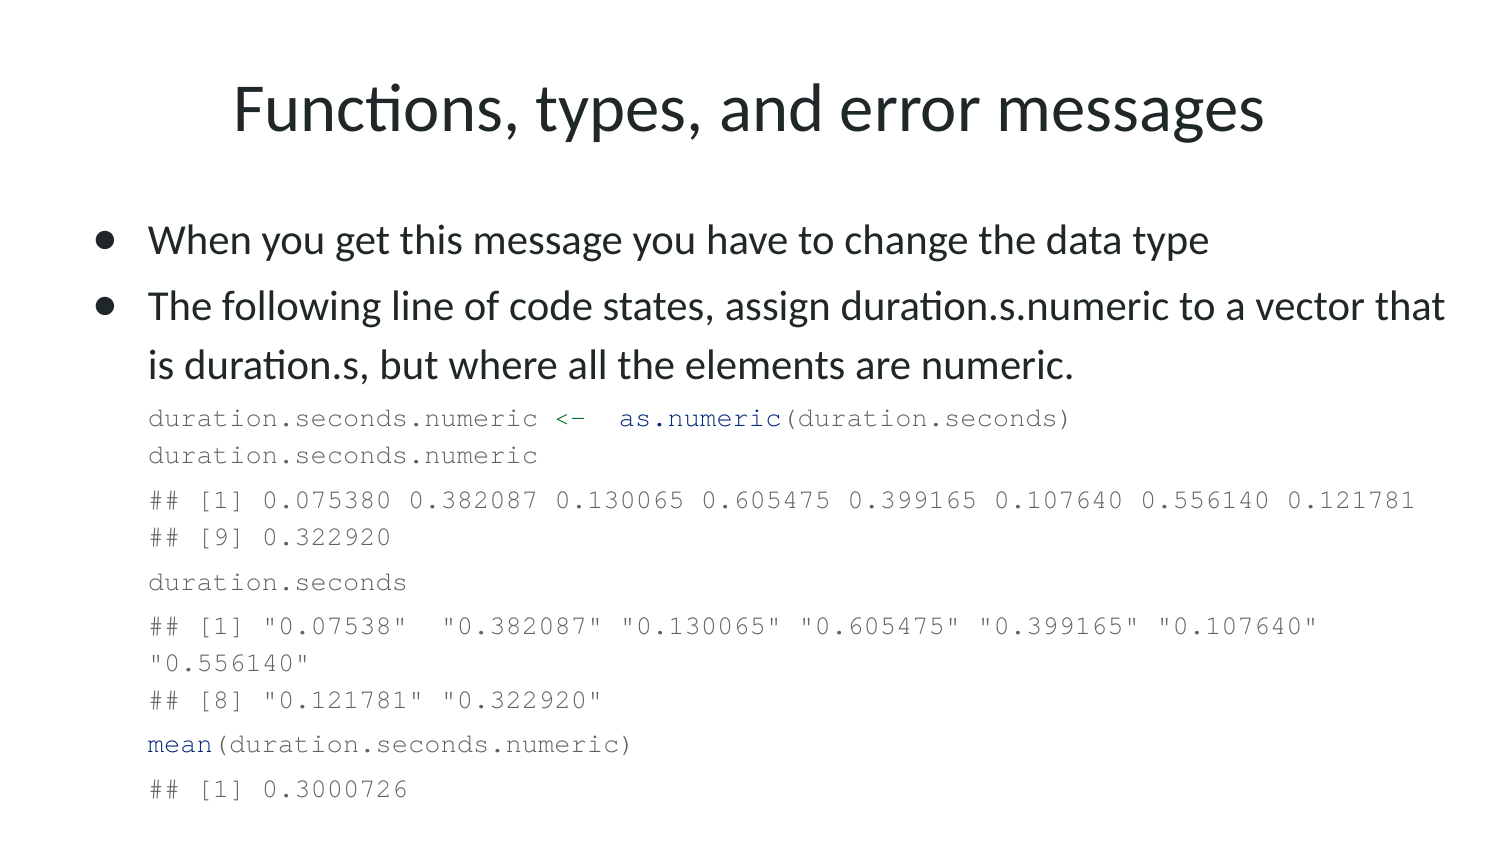

# Functions, types, and error messages
When you get this message you have to change the data type
The following line of code states, assign duration.s.numeric to a vector that is duration.s, but where all the elements are numeric.
duration.seconds.numeric <-  as.numeric(duration.seconds)
duration.seconds.numeric
## [1] 0.075380 0.382087 0.130065 0.605475 0.399165 0.107640 0.556140 0.121781 ## [9] 0.322920
duration.seconds
## [1] "0.07538"  "0.382087" "0.130065" "0.605475" "0.399165" "0.107640" "0.556140" ## [8] "0.121781" "0.322920"
mean(duration.seconds.numeric)
## [1] 0.3000726